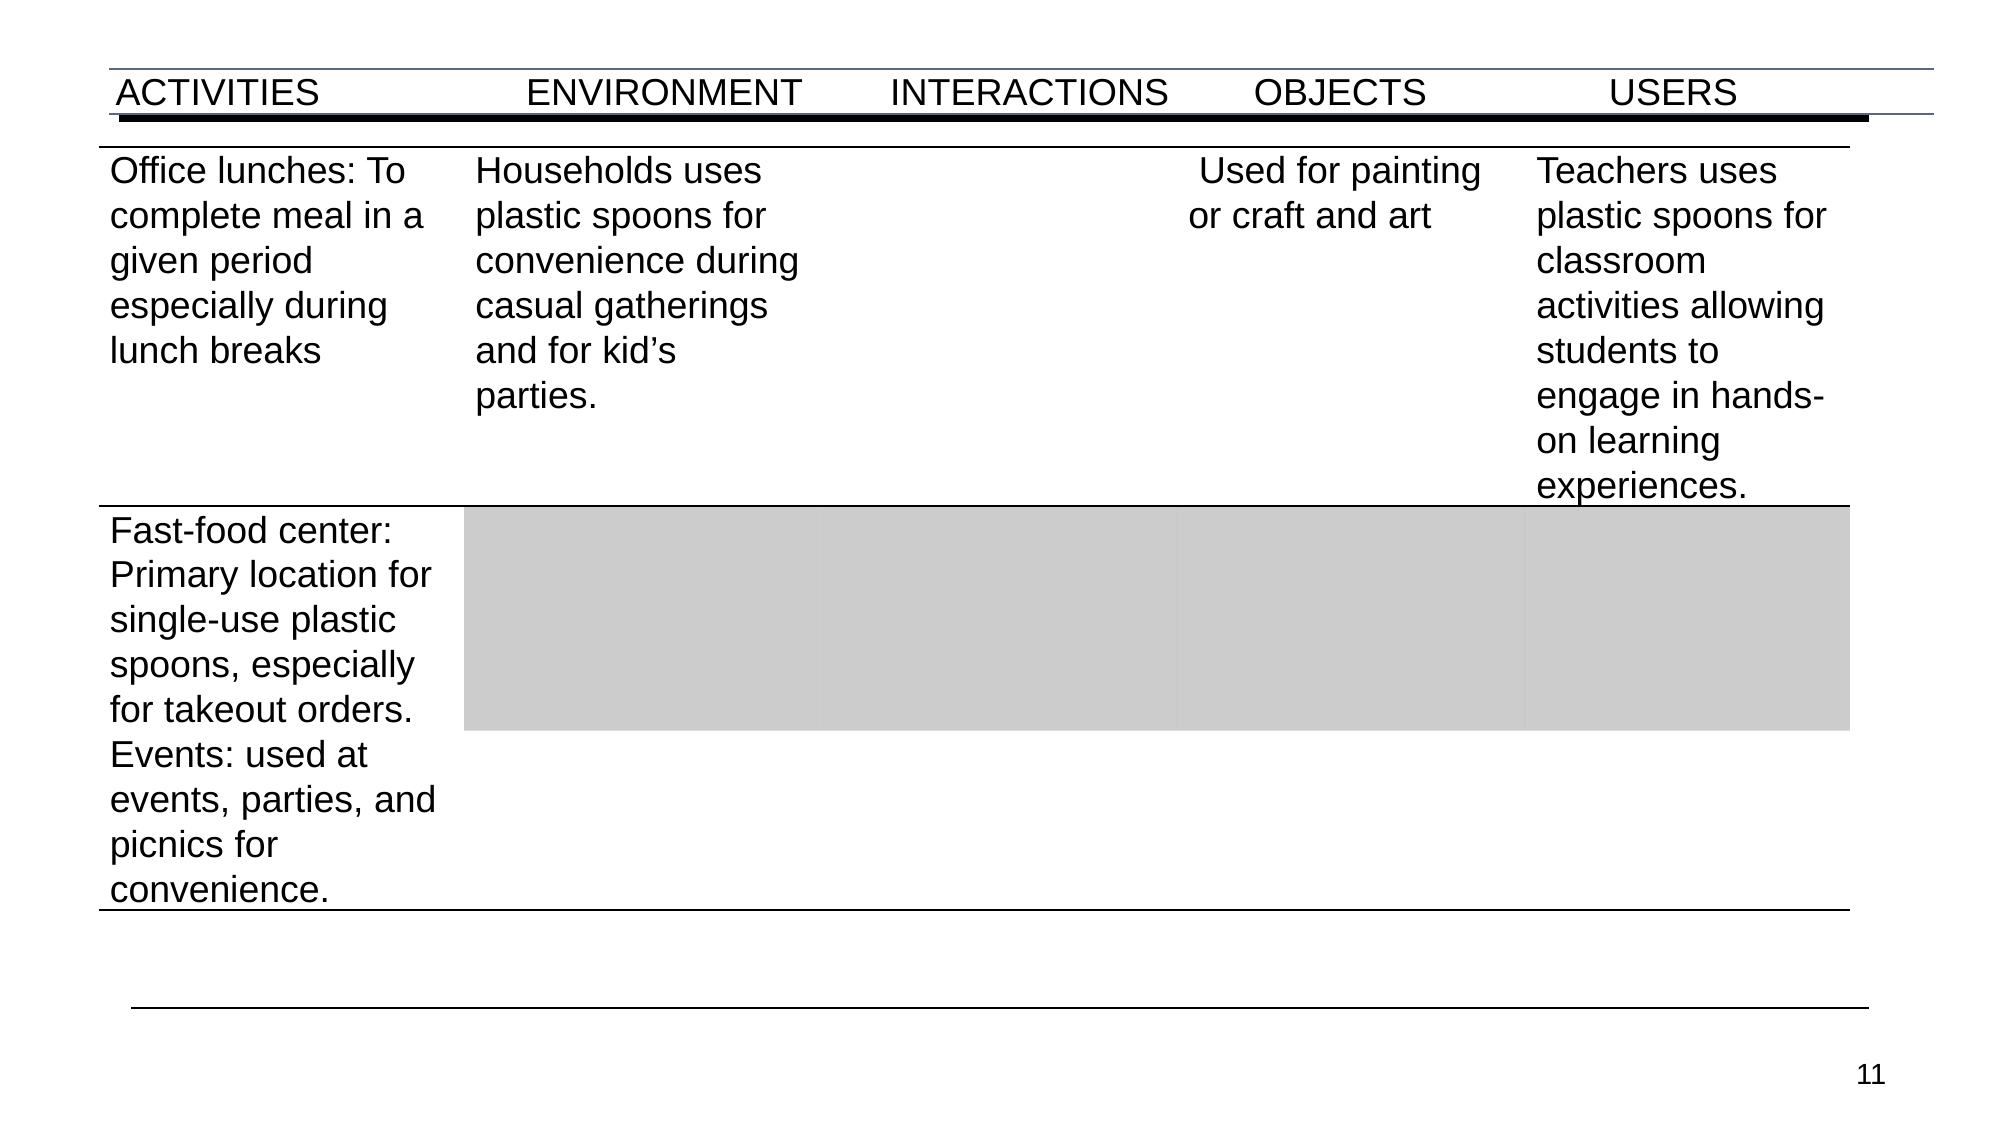

| ACTIVITIES | ENVIRONMENT | INTERACTIONS | OBJECTS | USERS |
| --- | --- | --- | --- | --- |
| Office lunches: To complete meal in a given period especially during lunch breaks | Households uses plastic spoons for convenience during casual gatherings and for kid’s parties. |  | Used for painting or craft and art | Teachers uses plastic spoons for classroom activities allowing students to engage in hands-on learning experiences. |
| --- | --- | --- | --- | --- |
| Fast-food center: Primary location for single-use plastic spoons, especially for takeout orders. |  |  |  |  |
| Events: used at events, parties, and picnics for convenience. |  |  |  |  |
11